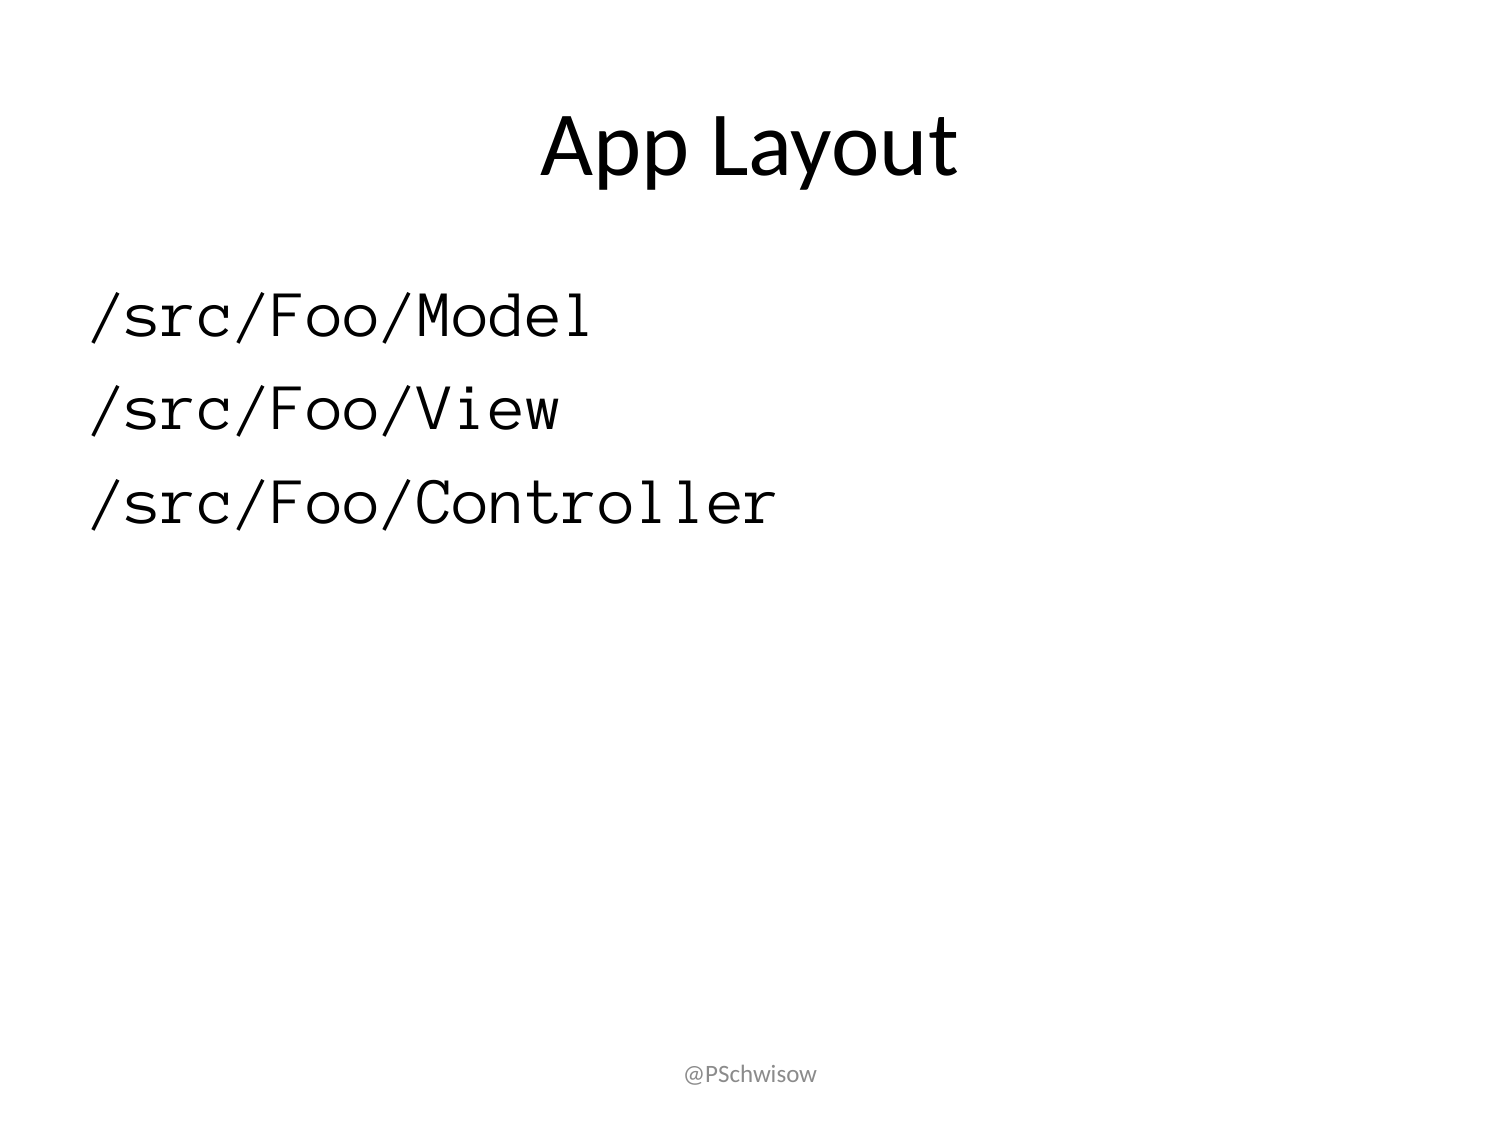

# App Layout
/src/Foo/Model
/src/Foo/View
/src/Foo/Controller
@PSchwisow